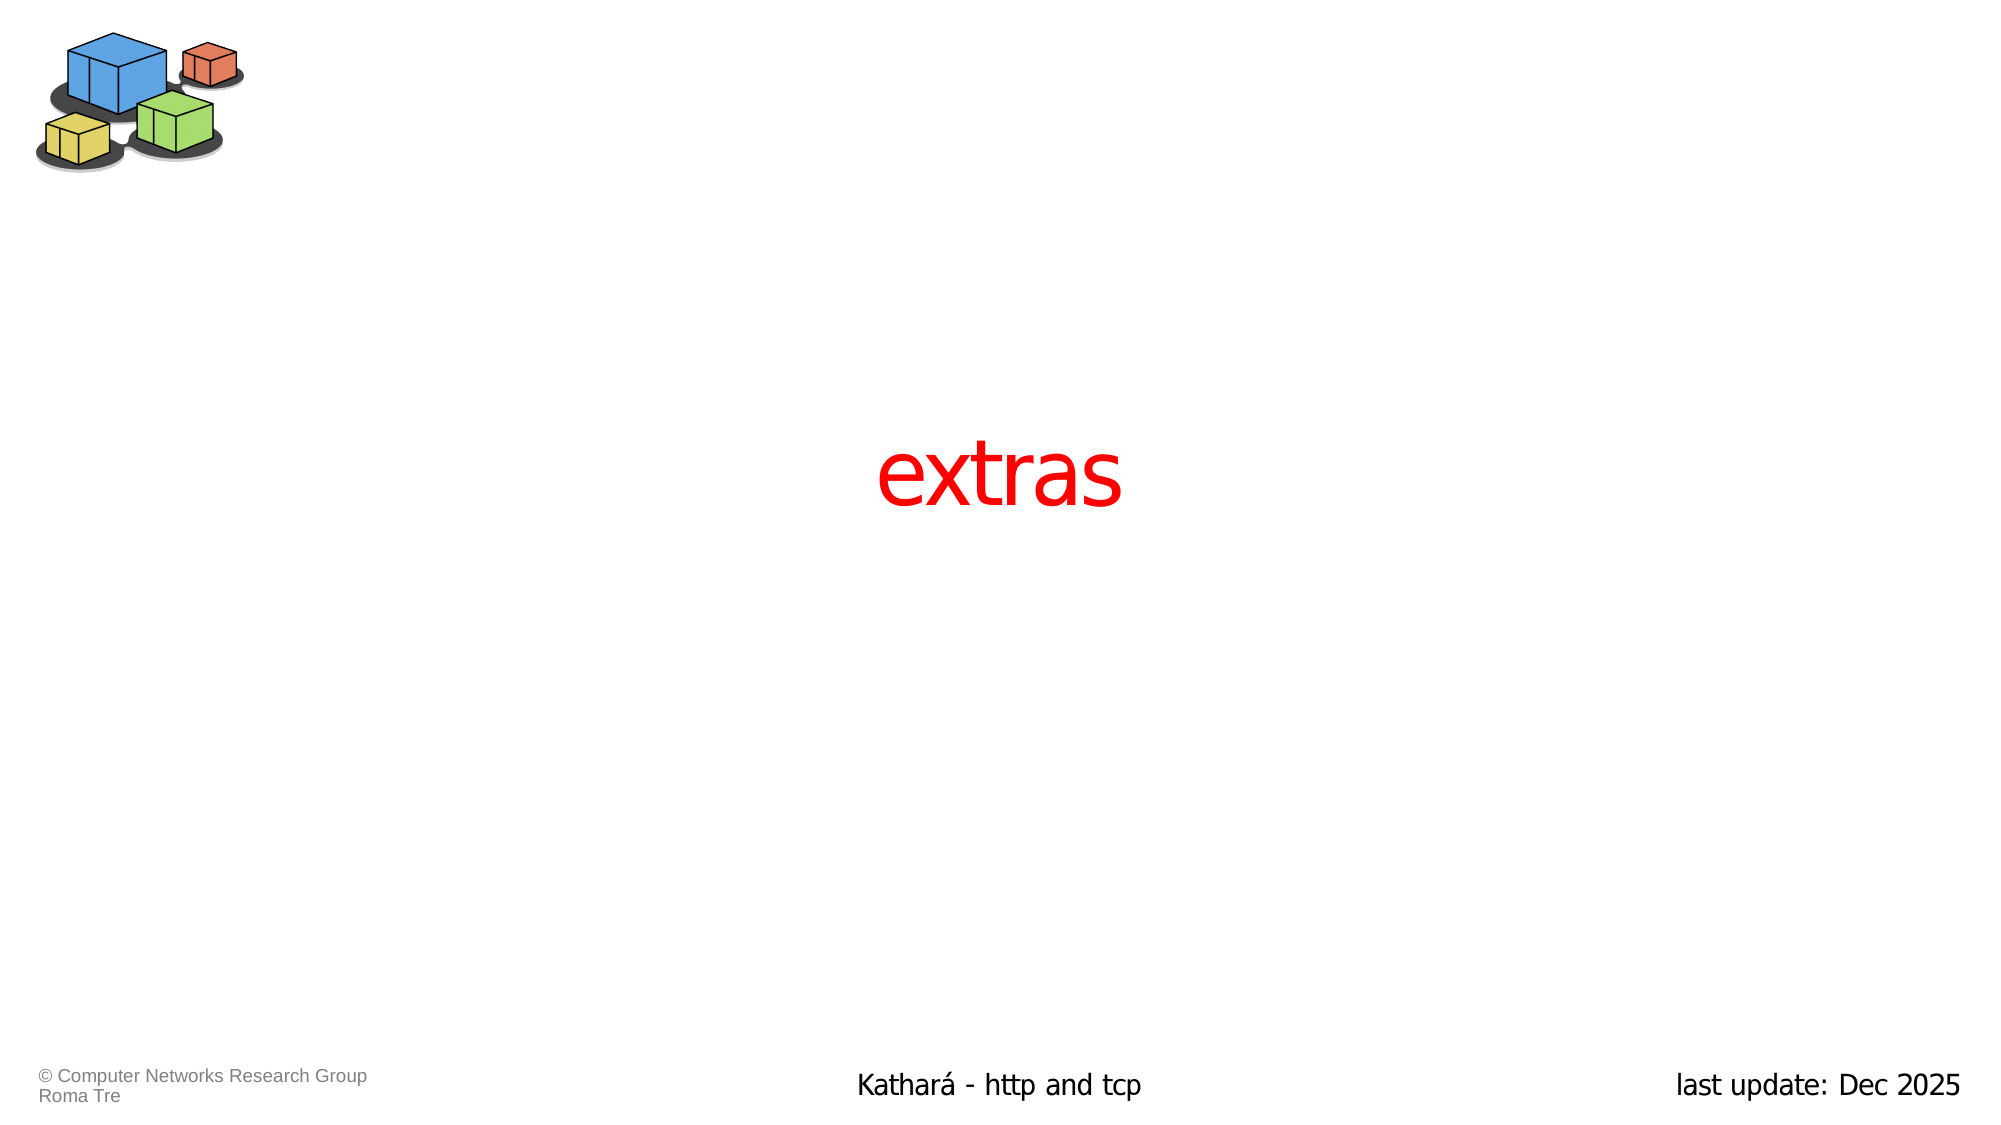

# extras

Kathará - http and tcp
last update: Dec 2025